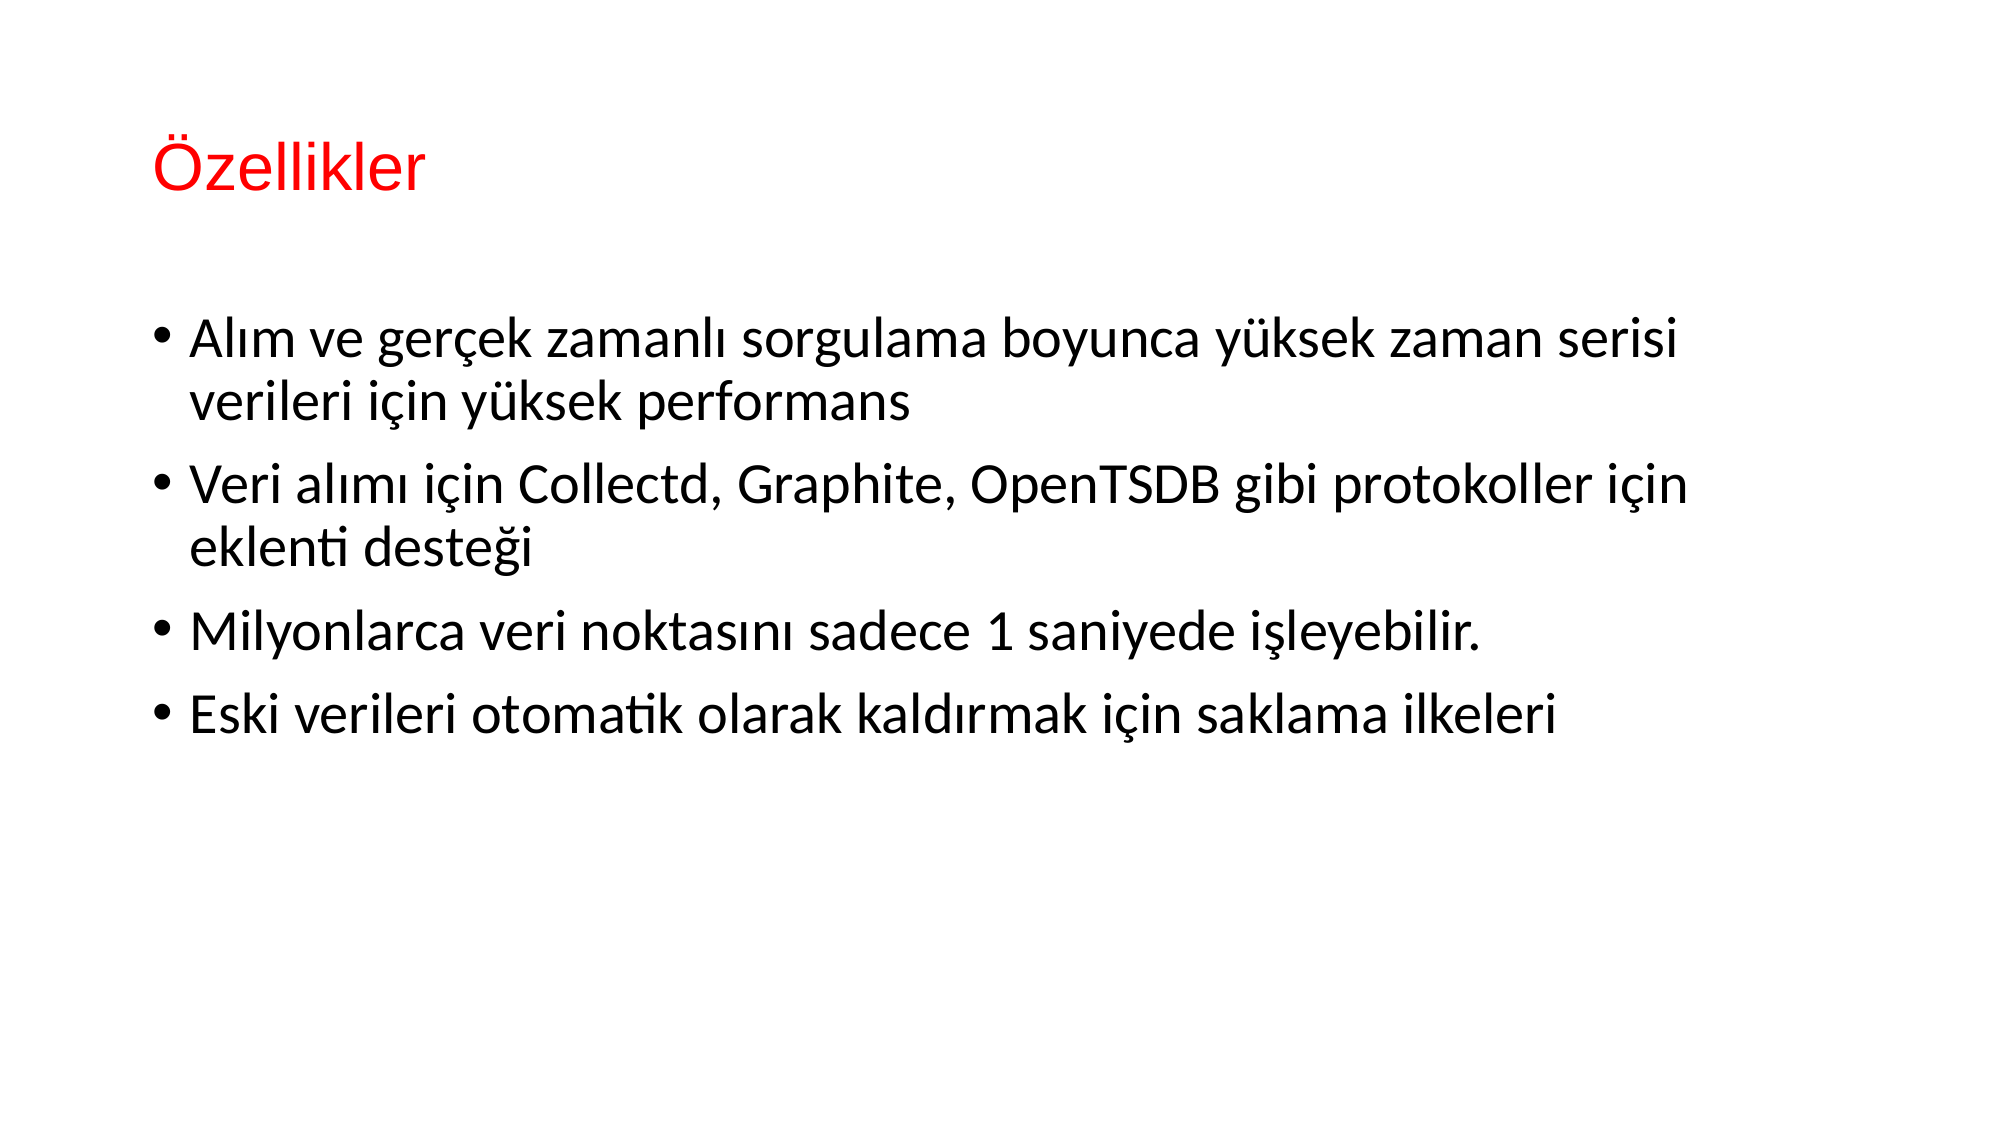

# Özellikler
Alım ve gerçek zamanlı sorgulama boyunca yüksek zaman serisi verileri için yüksek performans
Veri alımı için Collectd, Graphite, OpenTSDB gibi protokoller için eklenti desteği
Milyonlarca veri noktasını sadece 1 saniyede işleyebilir.
Eski verileri otomatik olarak kaldırmak için saklama ilkeleri